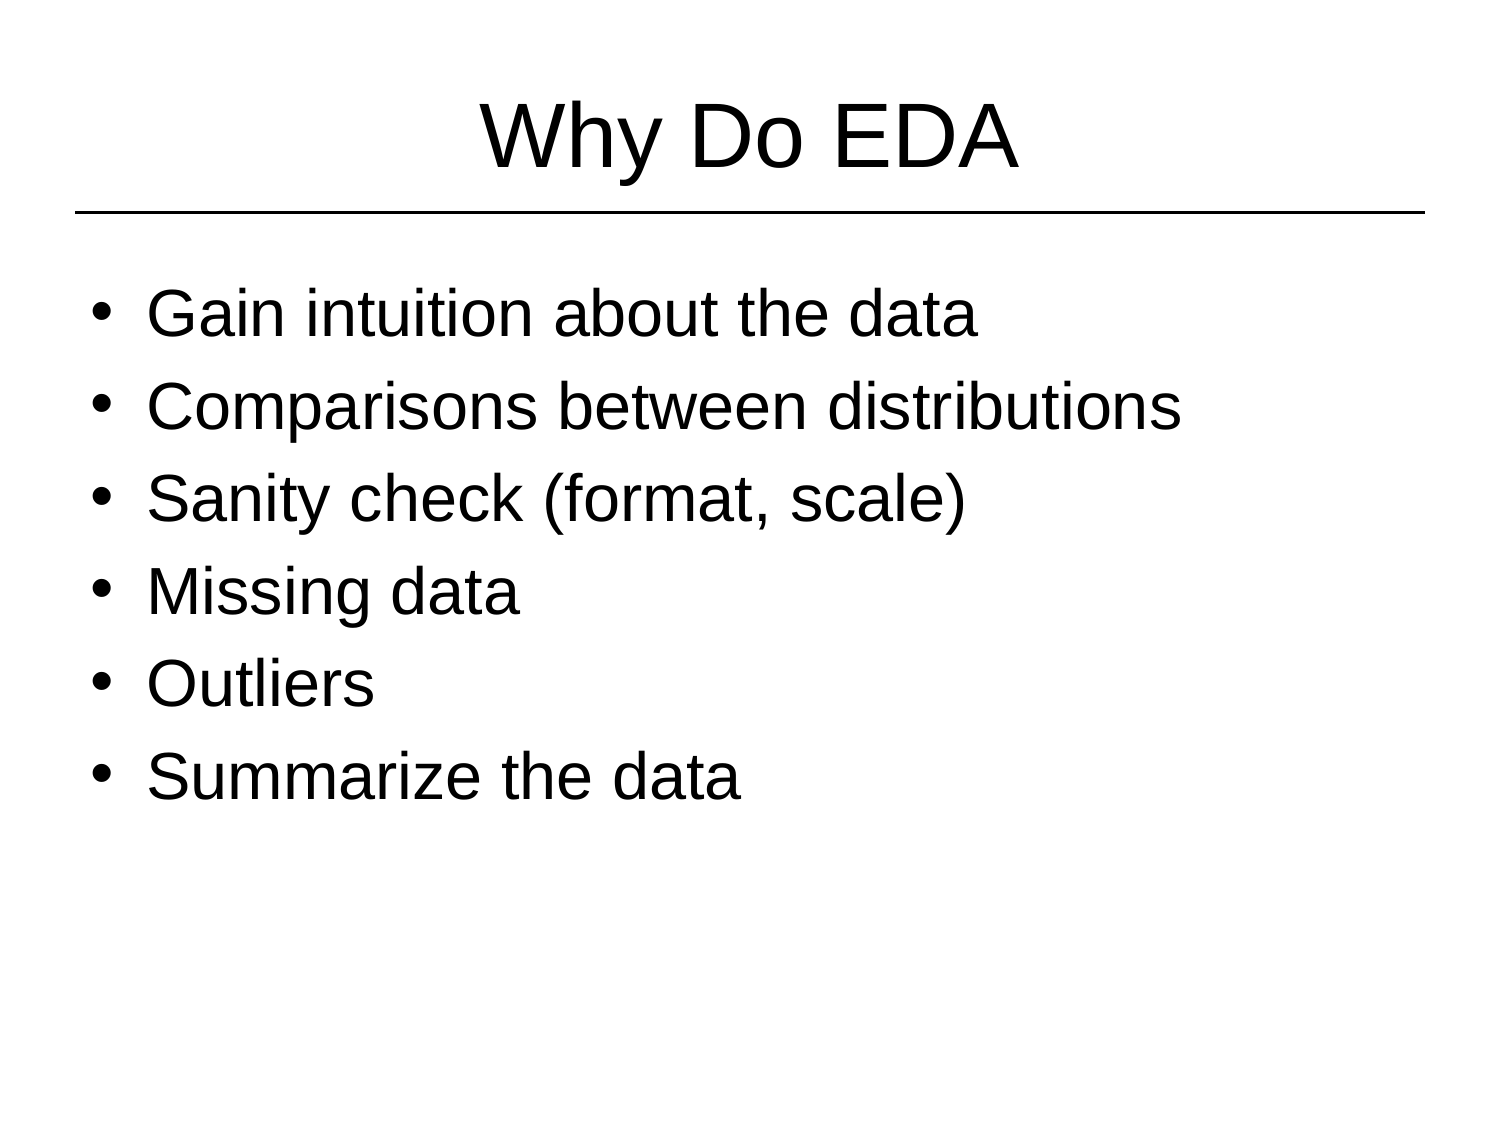

# Why Do EDA
Gain intuition about the data
Comparisons between distributions
Sanity check (format, scale)
Missing data
Outliers
Summarize the data